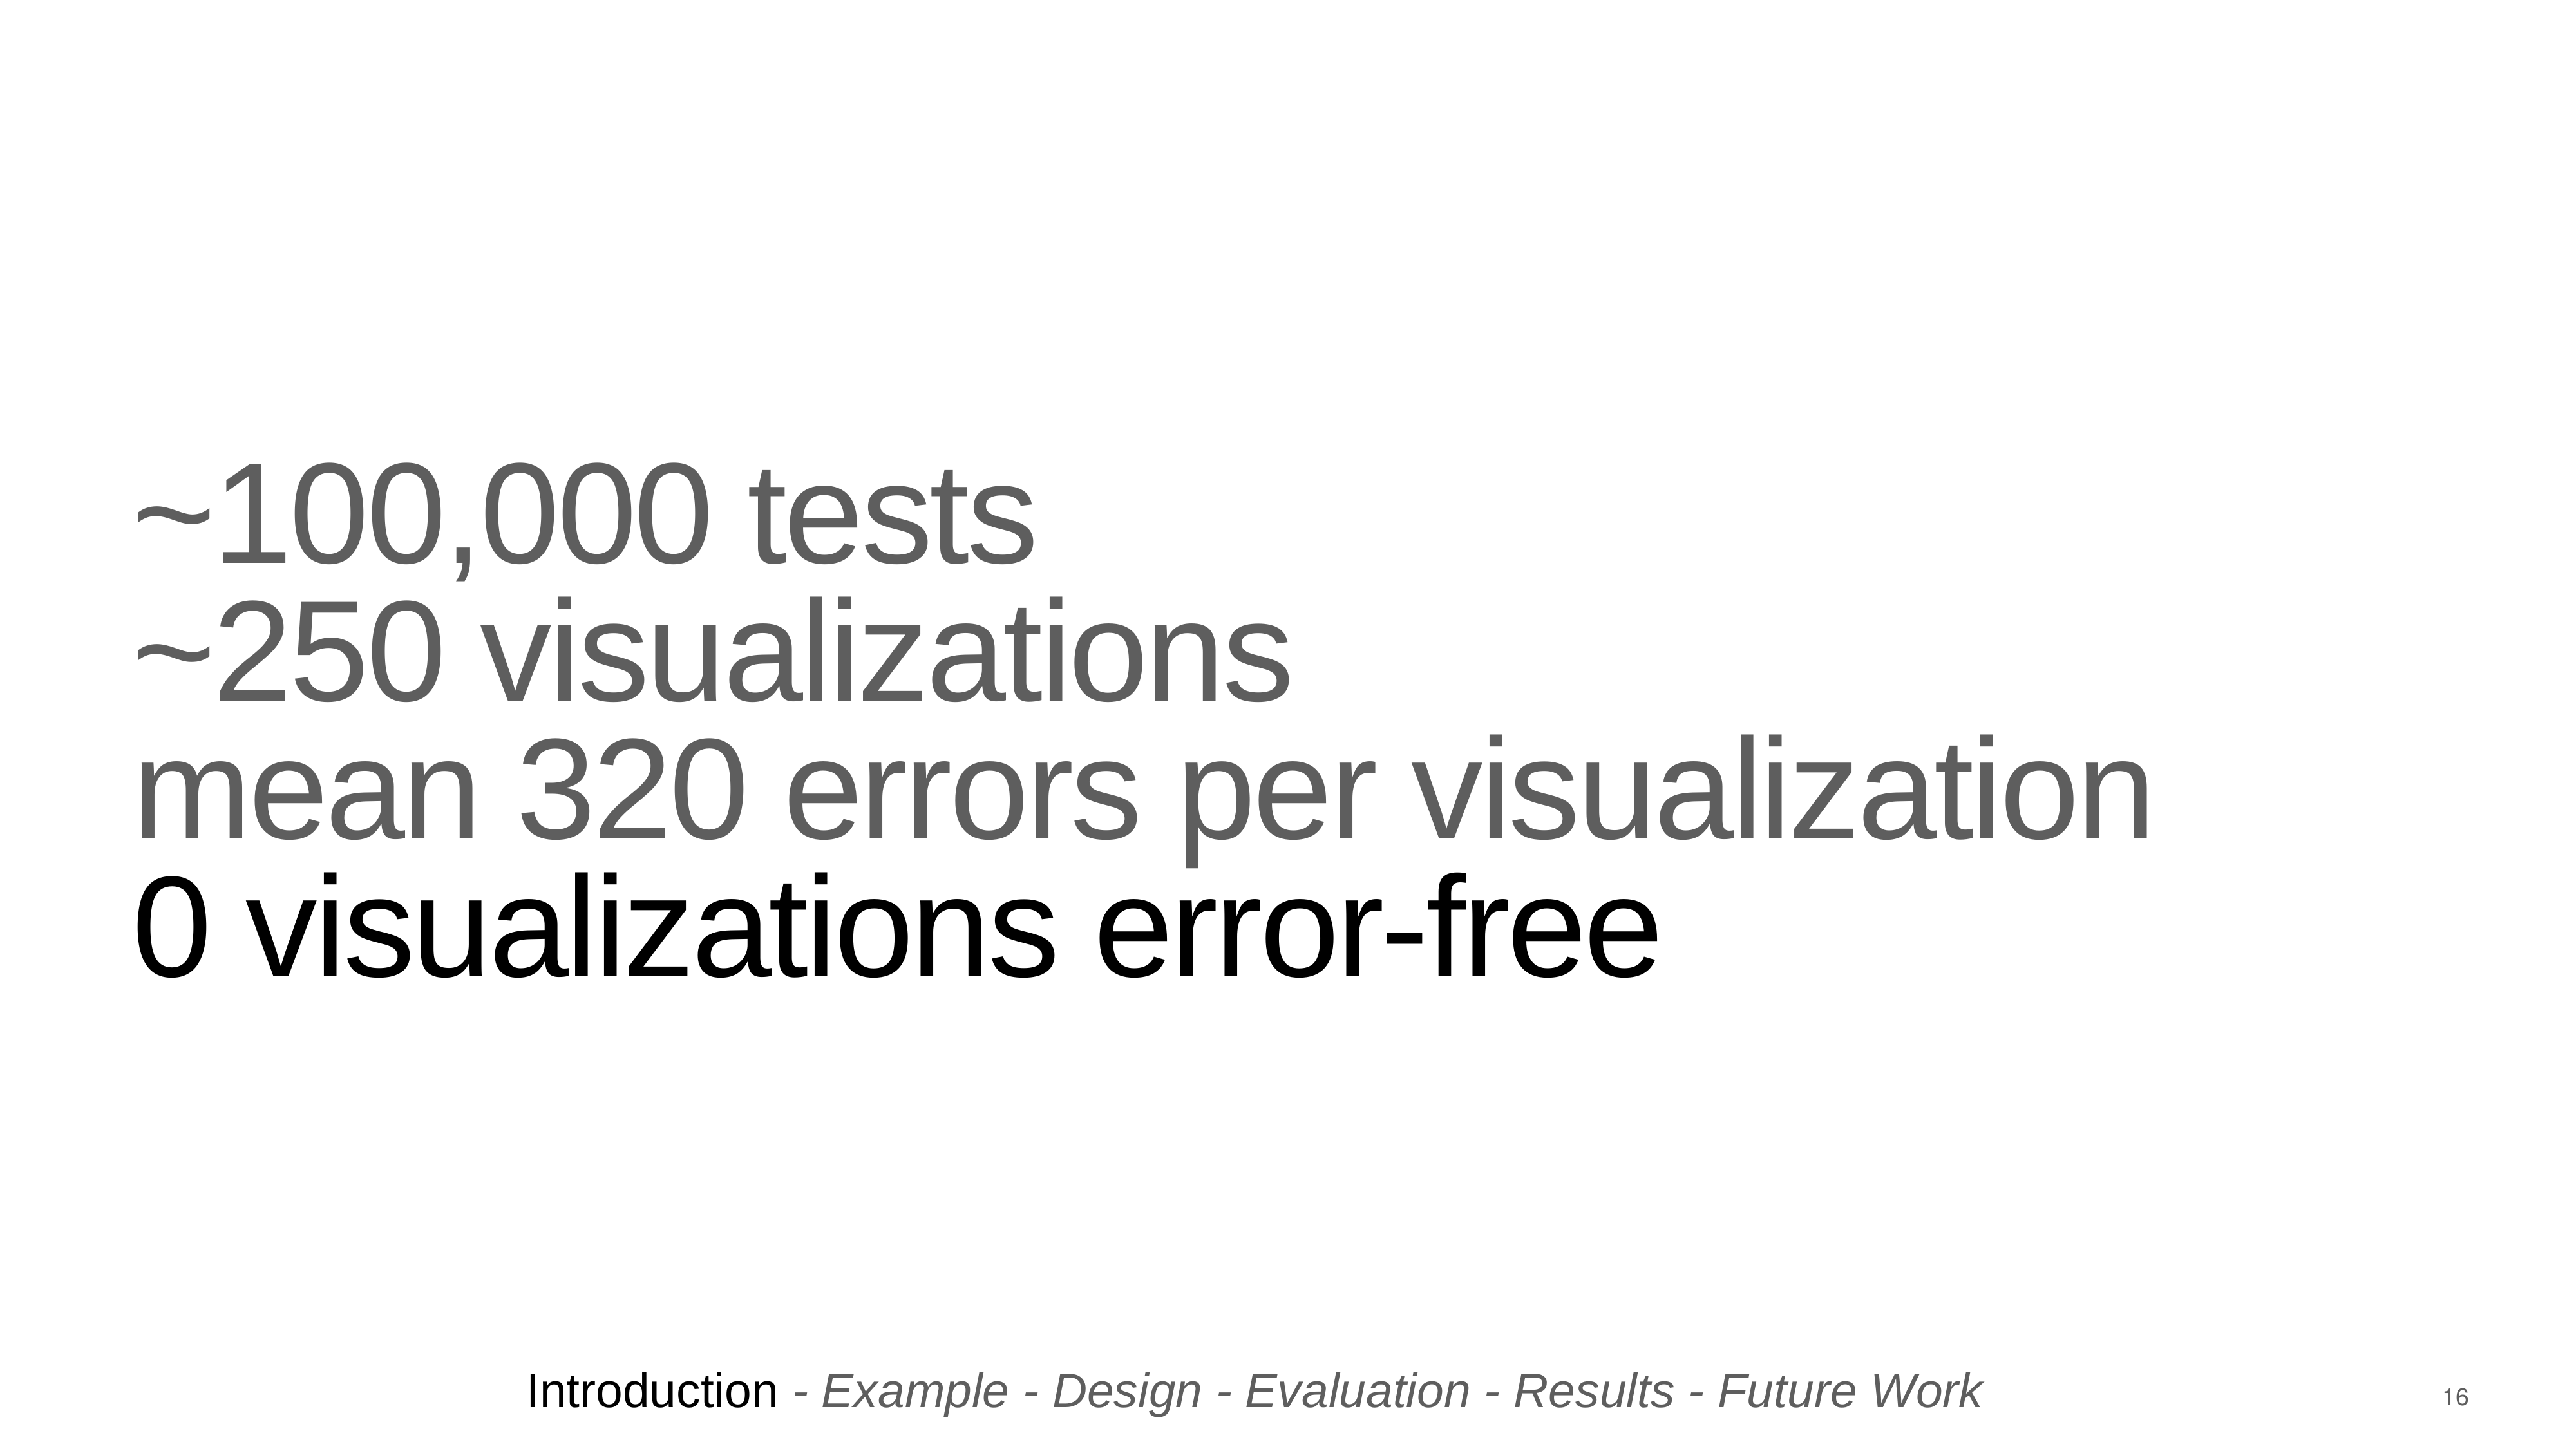

# ~100,000 tests ~250 visualizations mean 320 errors per visualization 0 visualizations error-free
Introduction - Example - Design - Evaluation - Results - Future Work
16